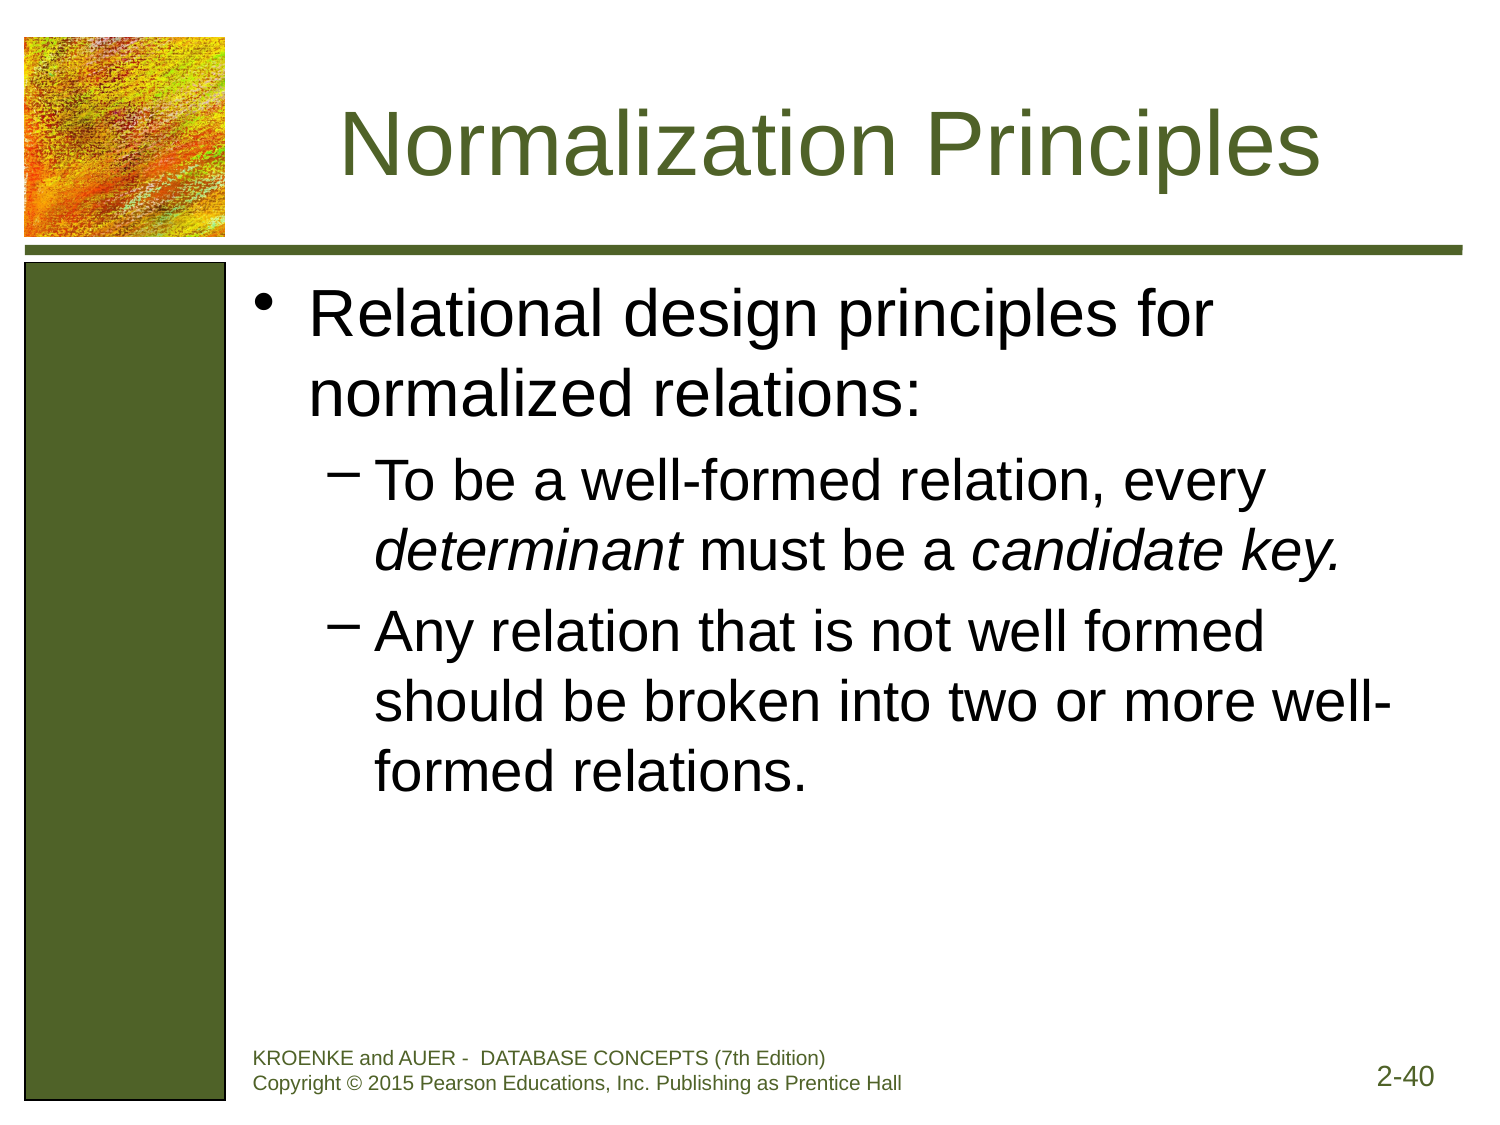

# Normalization Principles
Relational design principles for normalized relations:
To be a well-formed relation, every determinant must be a candidate key.
Any relation that is not well formed should be broken into two or more well-formed relations.
KROENKE and AUER -  DATABASE CONCEPTS (7th Edition)                                    Copyright © 2015 Pearson Educations, Inc. Publishing as Prentice Hall
2-40